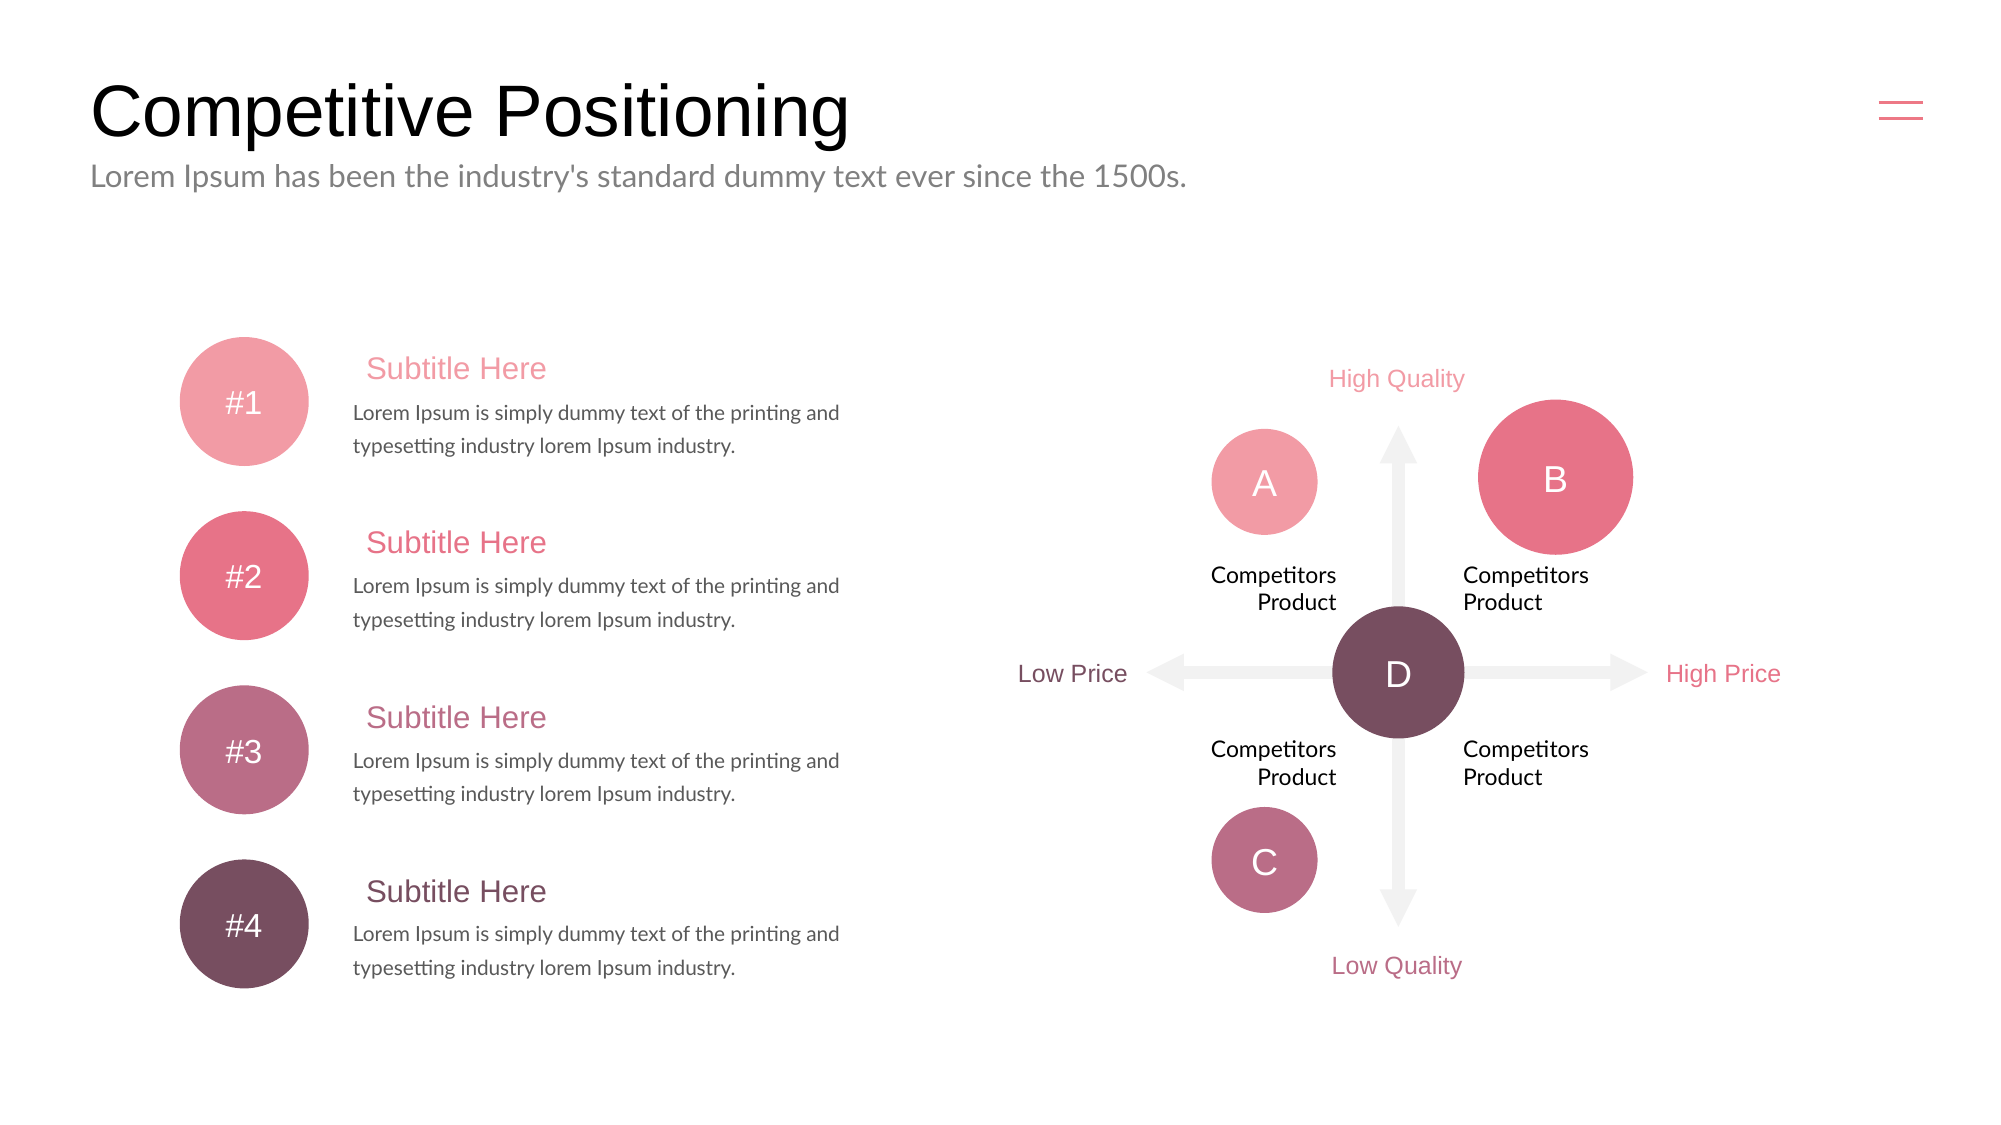

# Competitive Positioning
Lorem Ipsum has been the industry's standard dummy text ever since the 1500s.
#1
Subtitle Here
High Quality
Lorem Ipsum is simply dummy text of the printing and  typesetting industry lorem Ipsum industry.
B
A
#2
Subtitle Here
Competitors
Product
Competitors
Product
Lorem Ipsum is simply dummy text of the printing and  typesetting industry lorem Ipsum industry.
D
Low Price
High Price
#3
Subtitle Here
Competitors
Product
Competitors
Product
Lorem Ipsum is simply dummy text of the printing and  typesetting industry lorem Ipsum industry.
C
#4
Subtitle Here
Lorem Ipsum is simply dummy text of the printing and  typesetting industry lorem Ipsum industry.
Low Quality